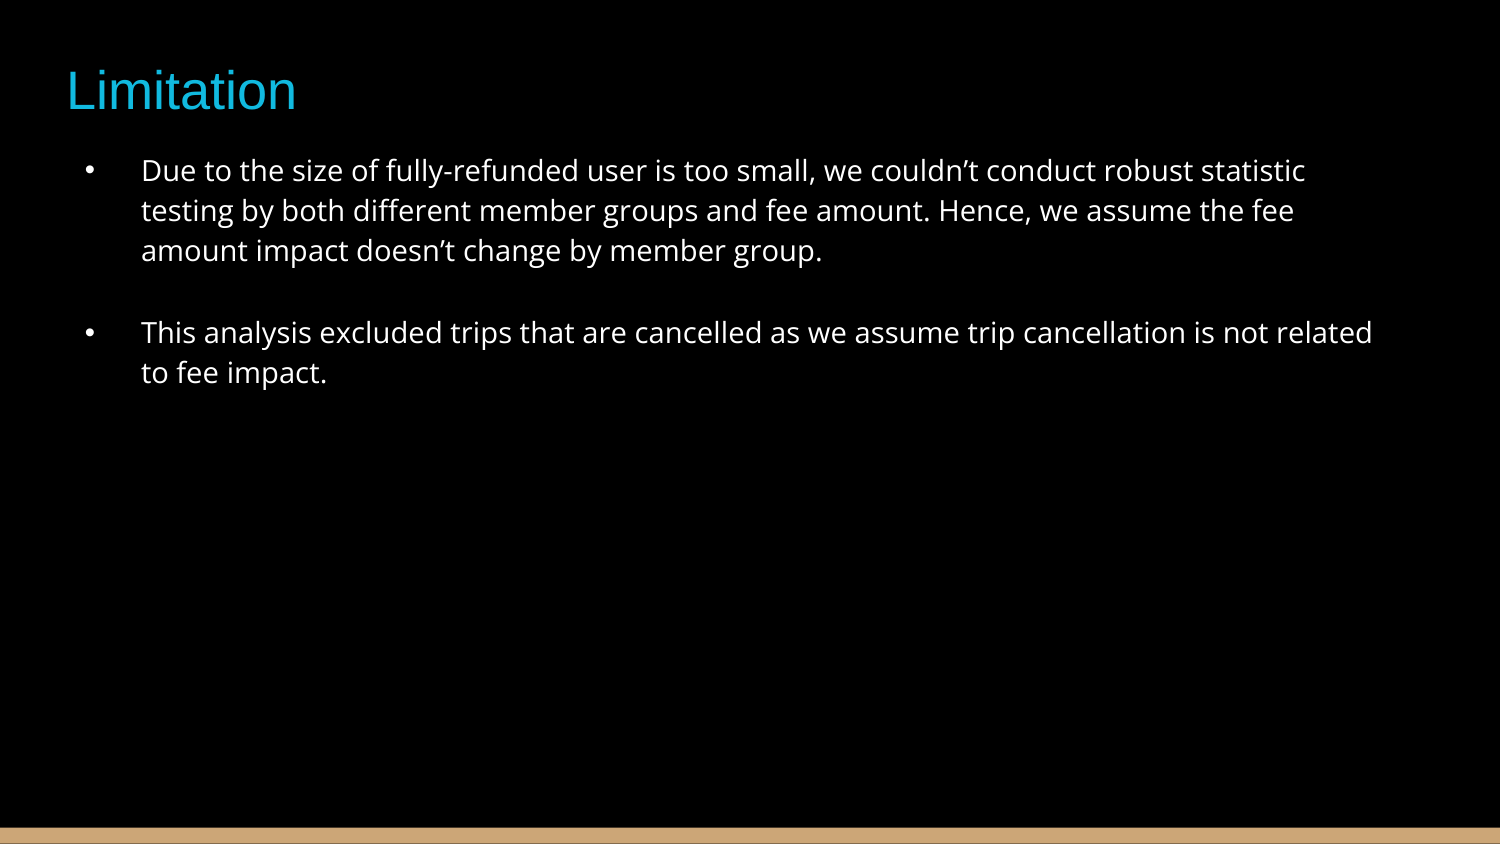

# Limitation
Due to the size of fully-refunded user is too small, we couldn’t conduct robust statistic testing by both different member groups and fee amount. Hence, we assume the fee amount impact doesn’t change by member group.
This analysis excluded trips that are cancelled as we assume trip cancellation is not related to fee impact.